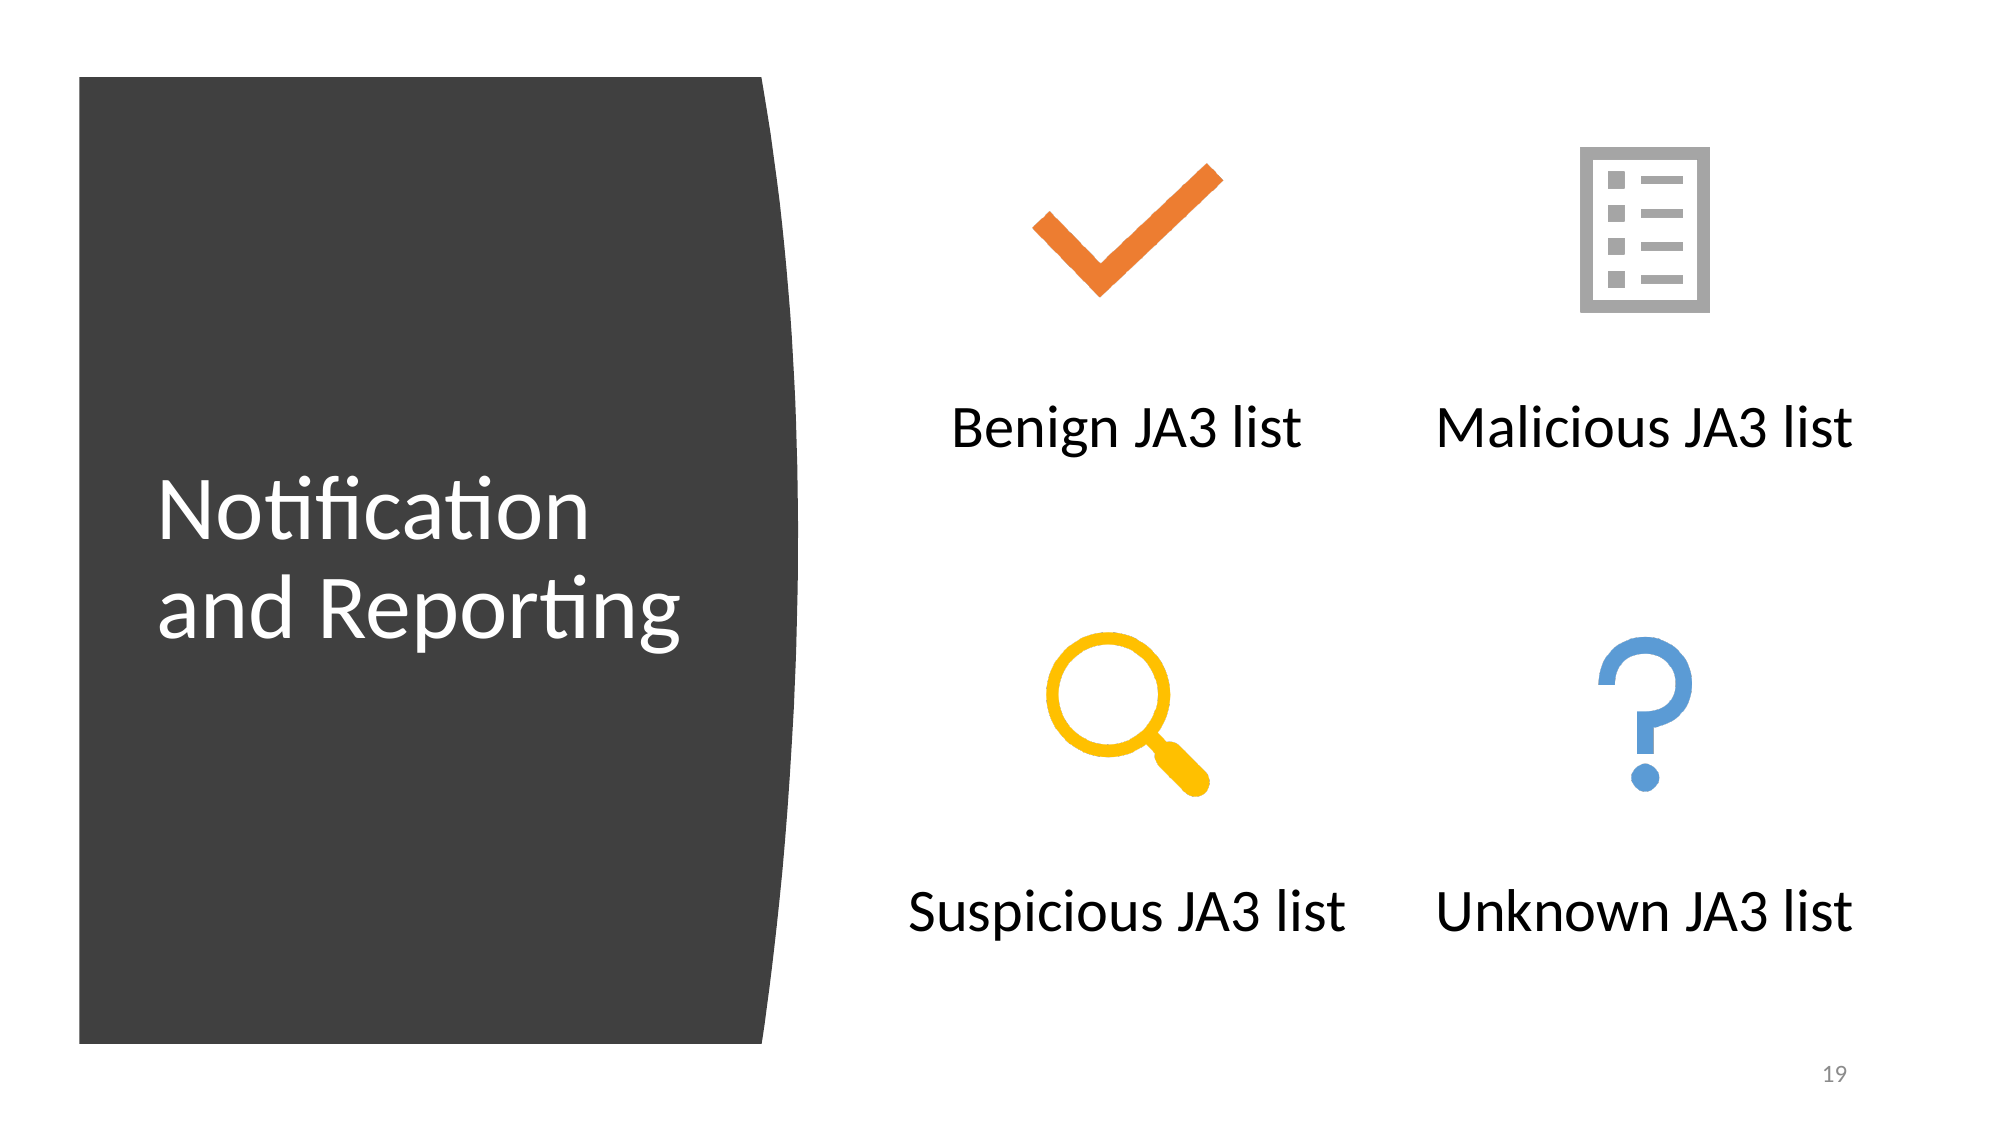

Benign JA3 list
Malicious JA3 list
Suspicious JA3 list
Unknown JA3 list

# Notification and Reporting
19